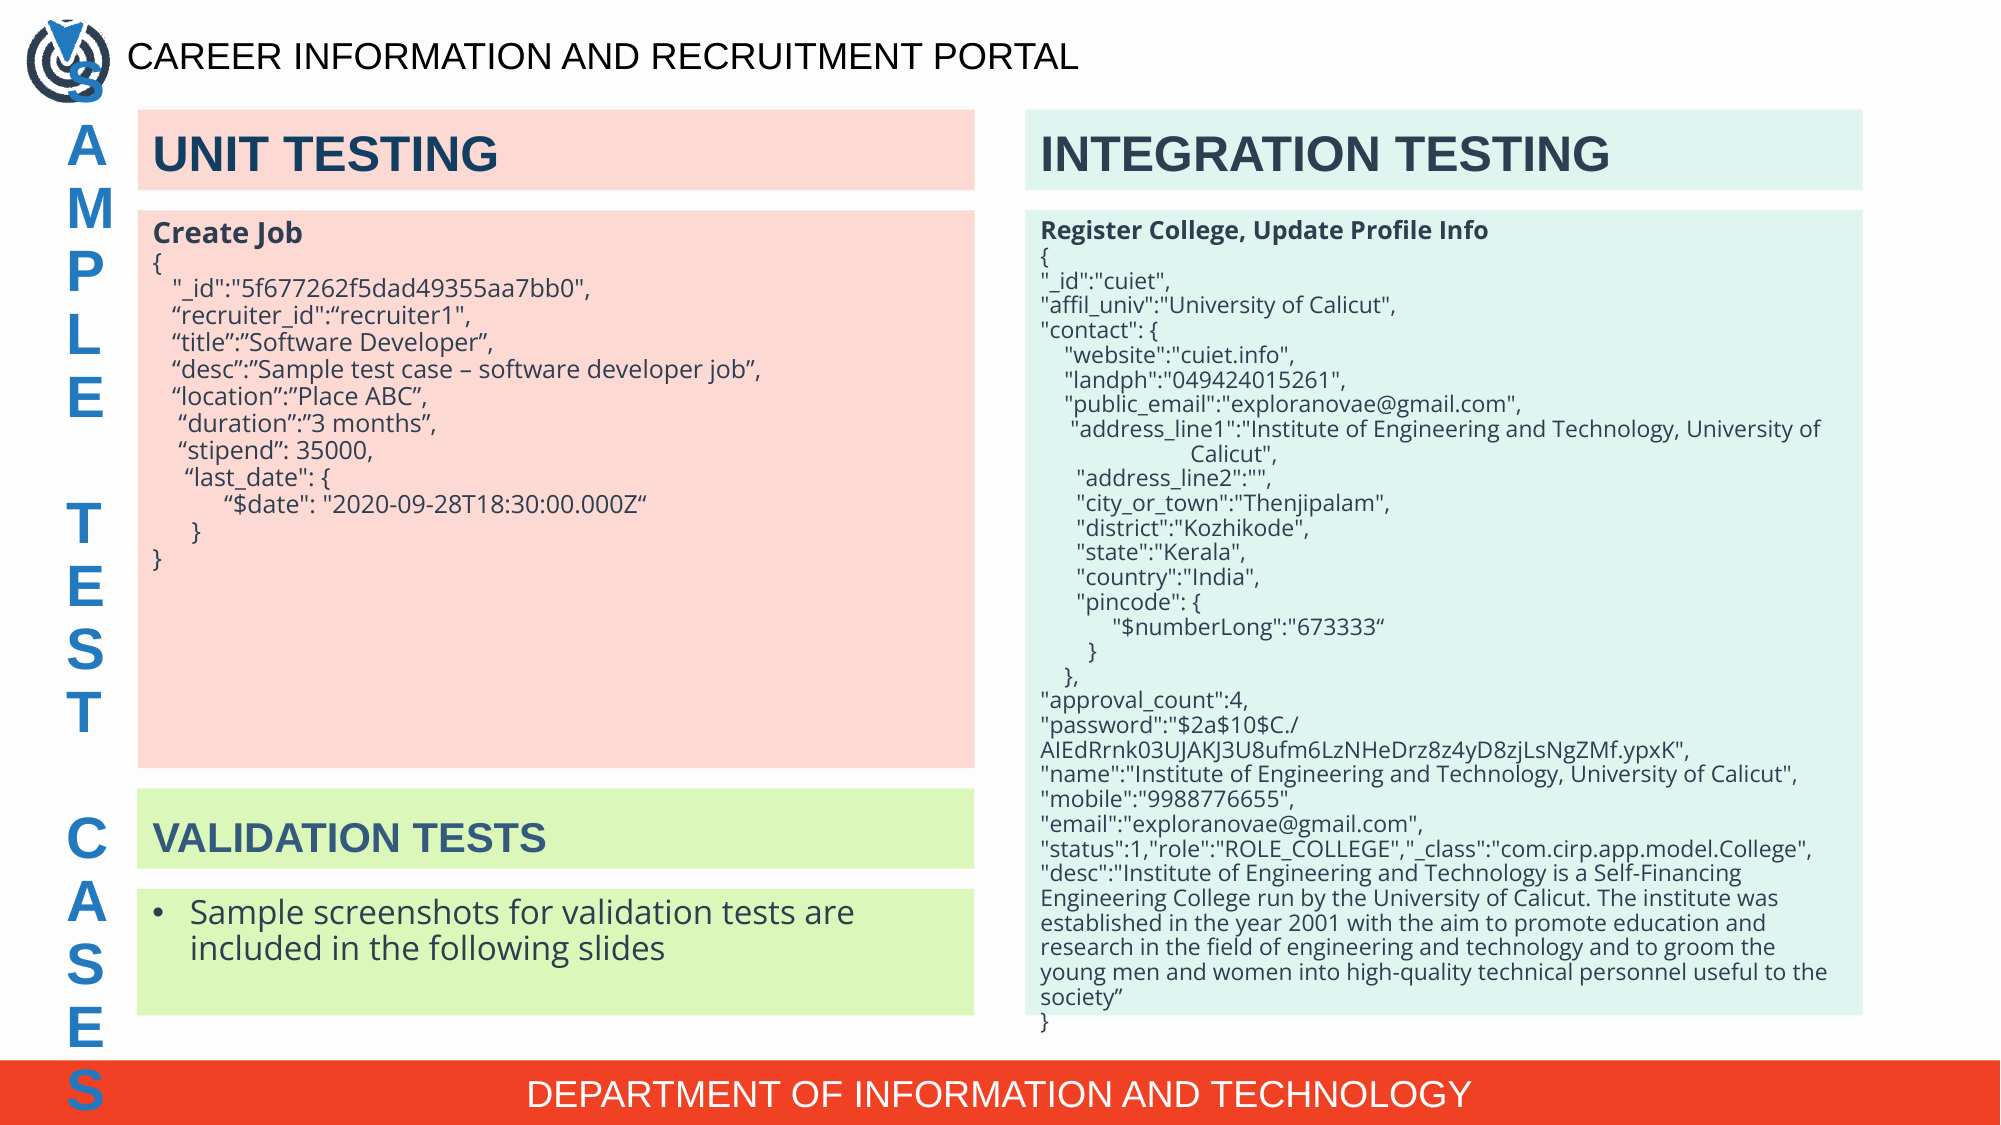

# SAMPLE TEST CASES
UNIT TESTING
INTEGRATION TESTING
Register College, Update Profile Info
{
"_id":"cuiet",
"affil_univ":"University of Calicut",
"contact": {
    "website":"cuiet.info",
    "landph":"049424015261",
    "public_email":"exploranovae@gmail.com",
     "address_line1":"Institute of Engineering and Technology, University of  	Calicut",
      "address_line2":"",
      "city_or_town":"Thenjipalam",
      "district":"Kozhikode",
      "state":"Kerala",
      "country":"India",
      "pincode": {
            "$numberLong":"673333“
        }
    },
"approval_count":4,
"password":"$2a$10$C./AIEdRrnk03UJAKJ3U8ufm6LzNHeDrz8z4yD8zjLsNgZMf.ypxK",
"name":"Institute of Engineering and Technology, University of Calicut",
"mobile":"9988776655",
"email":"exploranovae@gmail.com",
"status":1,"role":"ROLE_COLLEGE","_class":"com.cirp.app.model.College",
"desc":"Institute of Engineering and Technology is a Self-Financing Engineering College run by the University of Calicut. The institute was established in the year 2001 with the aim to promote education and research in the field of engineering and technology and to groom the young men and women into high-quality technical personnel useful to the society”
}
Create Job
{
   "_id":"5f677262f5dad49355aa7bb0",
   “recruiter_id":“recruiter1",
   “title”:”Software Developer”,
   “desc”:”Sample test case – software developer job”,
   “location”:”Place ABC”,
    “duration”:”3 months”,
    “stipend”: 35000,
     “last_date": {
           “$date": "2020-09-28T18:30:00.000Z“
      }
}
VALIDATION TESTS
Sample screenshots for validation tests are included in the following slides